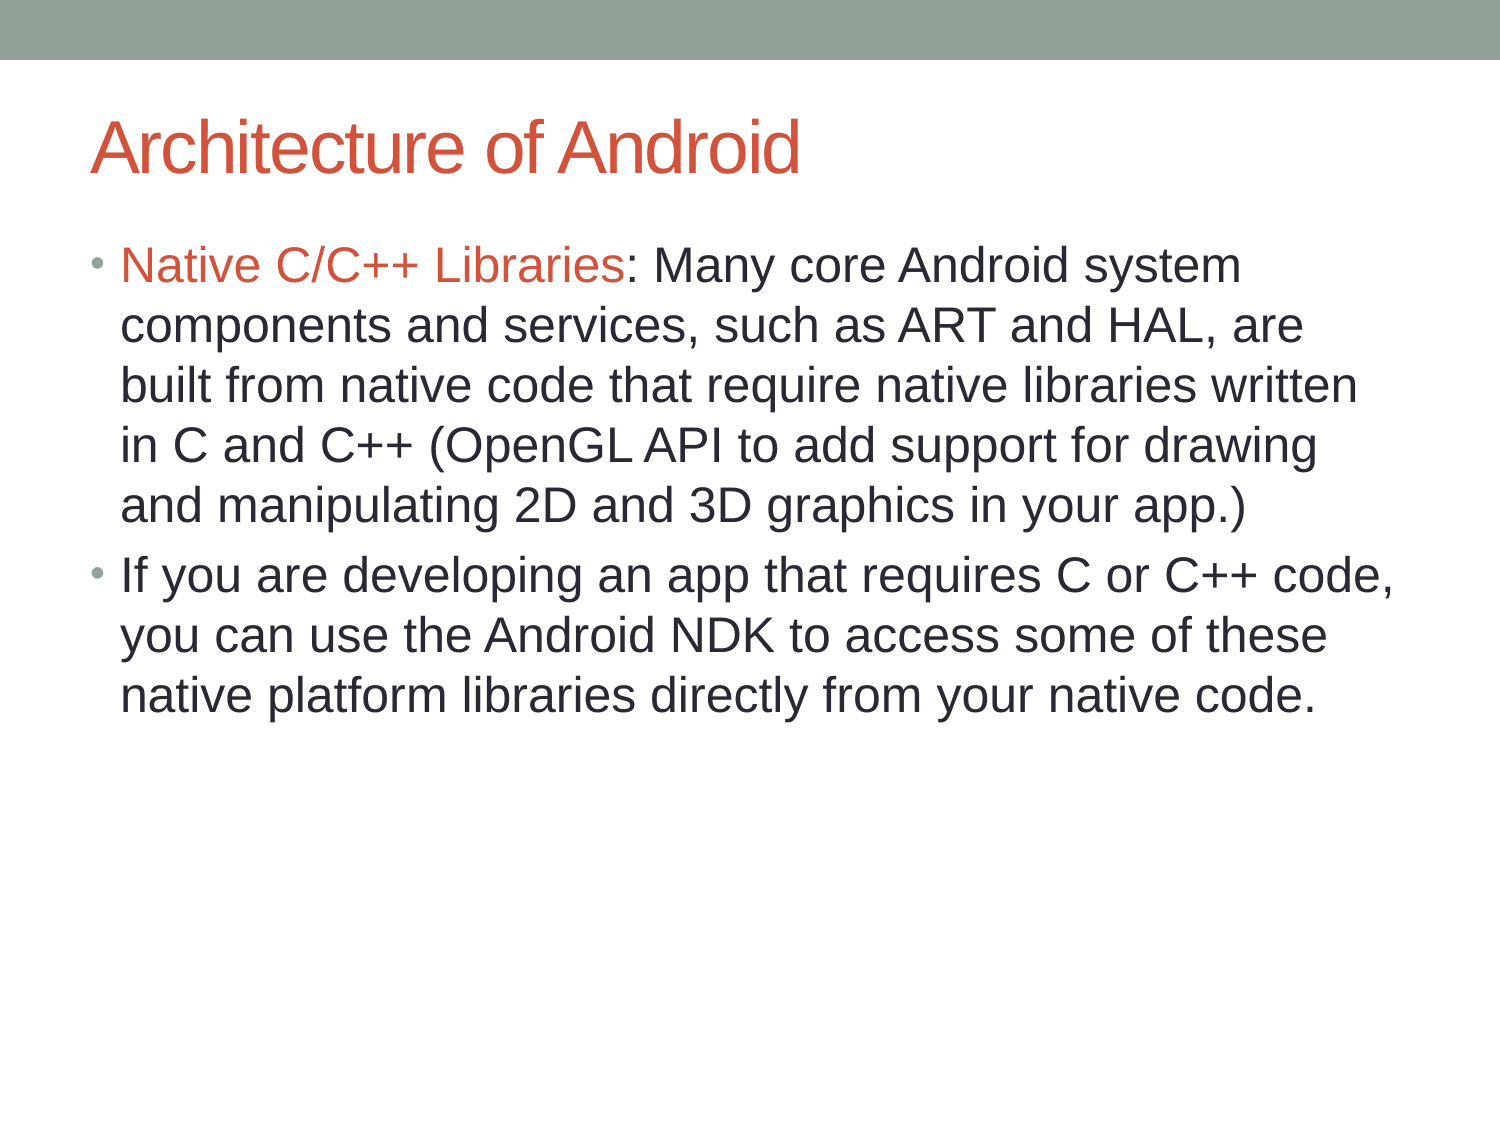

# Architecture of Android
Native C/C++ Libraries: Many core Android system components and services, such as ART and HAL, are built from native code that require native libraries written in C and C++ (OpenGL API to add support for drawing and manipulating 2D and 3D graphics in your app.)
If you are developing an app that requires C or C++ code, you can use the Android NDK to access some of these native platform libraries directly from your native code.